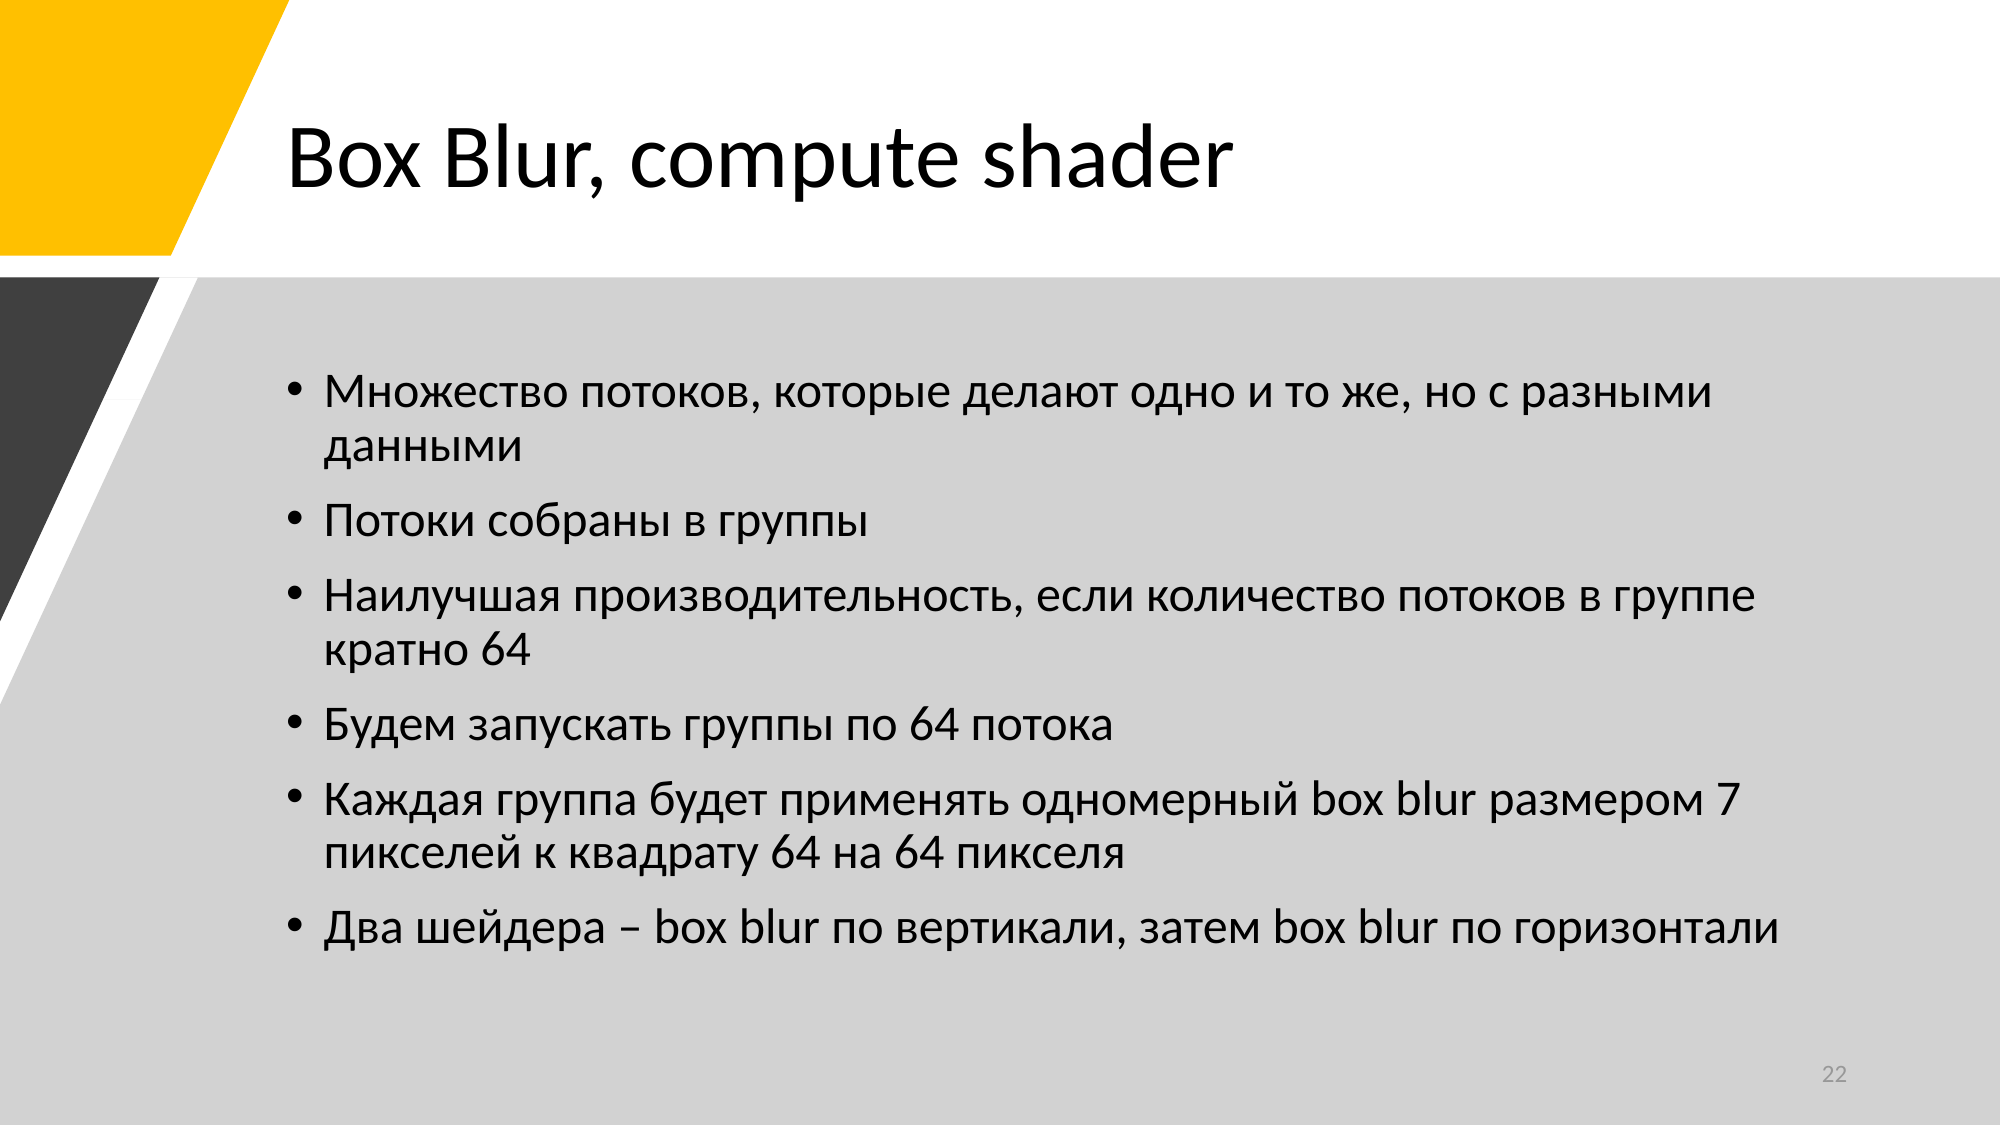

# Box Blur, compute shader

Множество потоков, которые делают одно и то же, но с разными данными
Потоки собраны в группы
Наилучшая производительность, если количество потоков в группе кратно 64
Будем запускать группы по 64 потока
Каждая группа будет применять одномерный box blur размером 7 пикселей к квадрату 64 на 64 пикселя
Два шейдера – box blur по вертикали, затем box blur по горизонтали
22